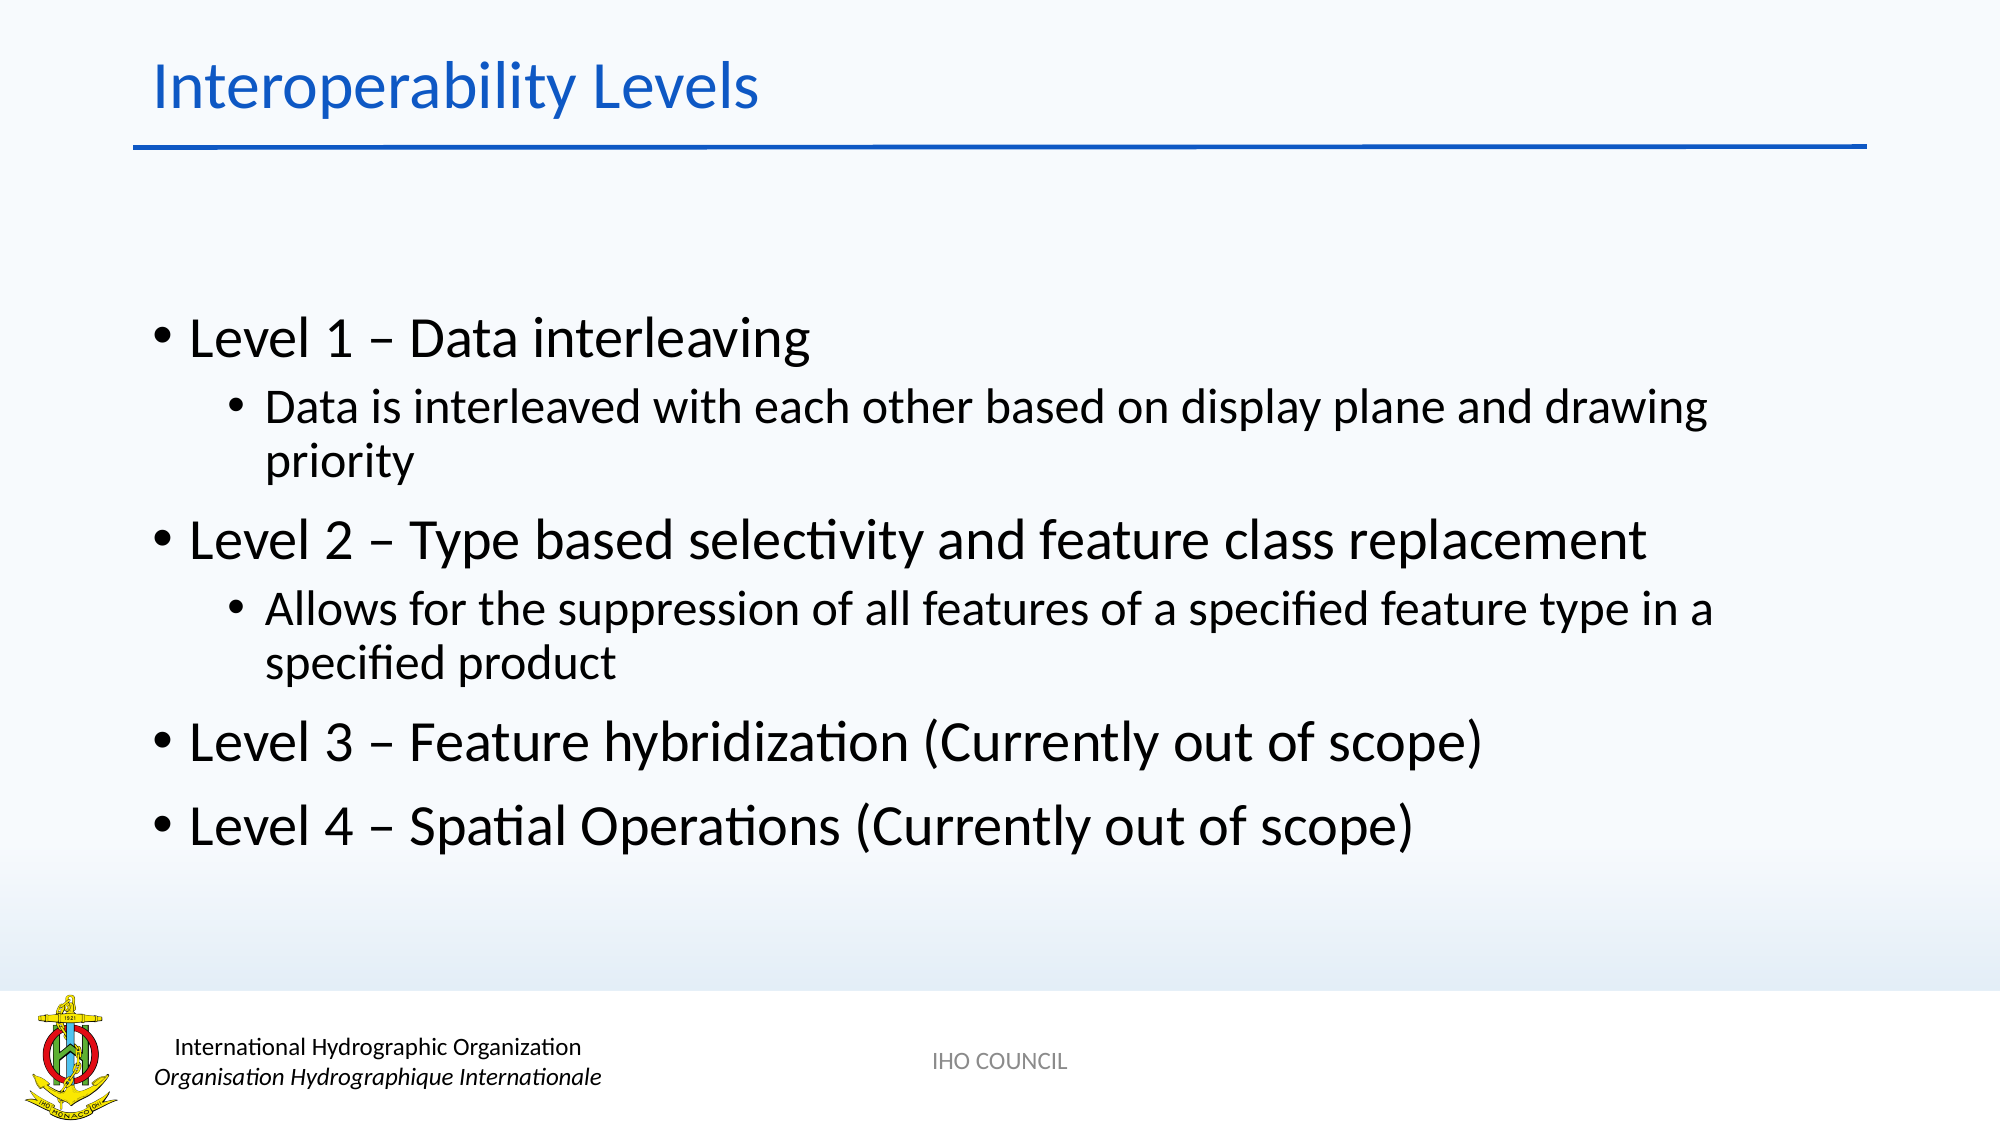

# Interoperability Levels
Level 1 – Data interleaving
Data is interleaved with each other based on display plane and drawing priority
Level 2 – Type based selectivity and feature class replacement
Allows for the suppression of all features of a specified feature type in a specified product
Level 3 – Feature hybridization (Currently out of scope)
Level 4 – Spatial Operations (Currently out of scope)
IHO COUNCIL